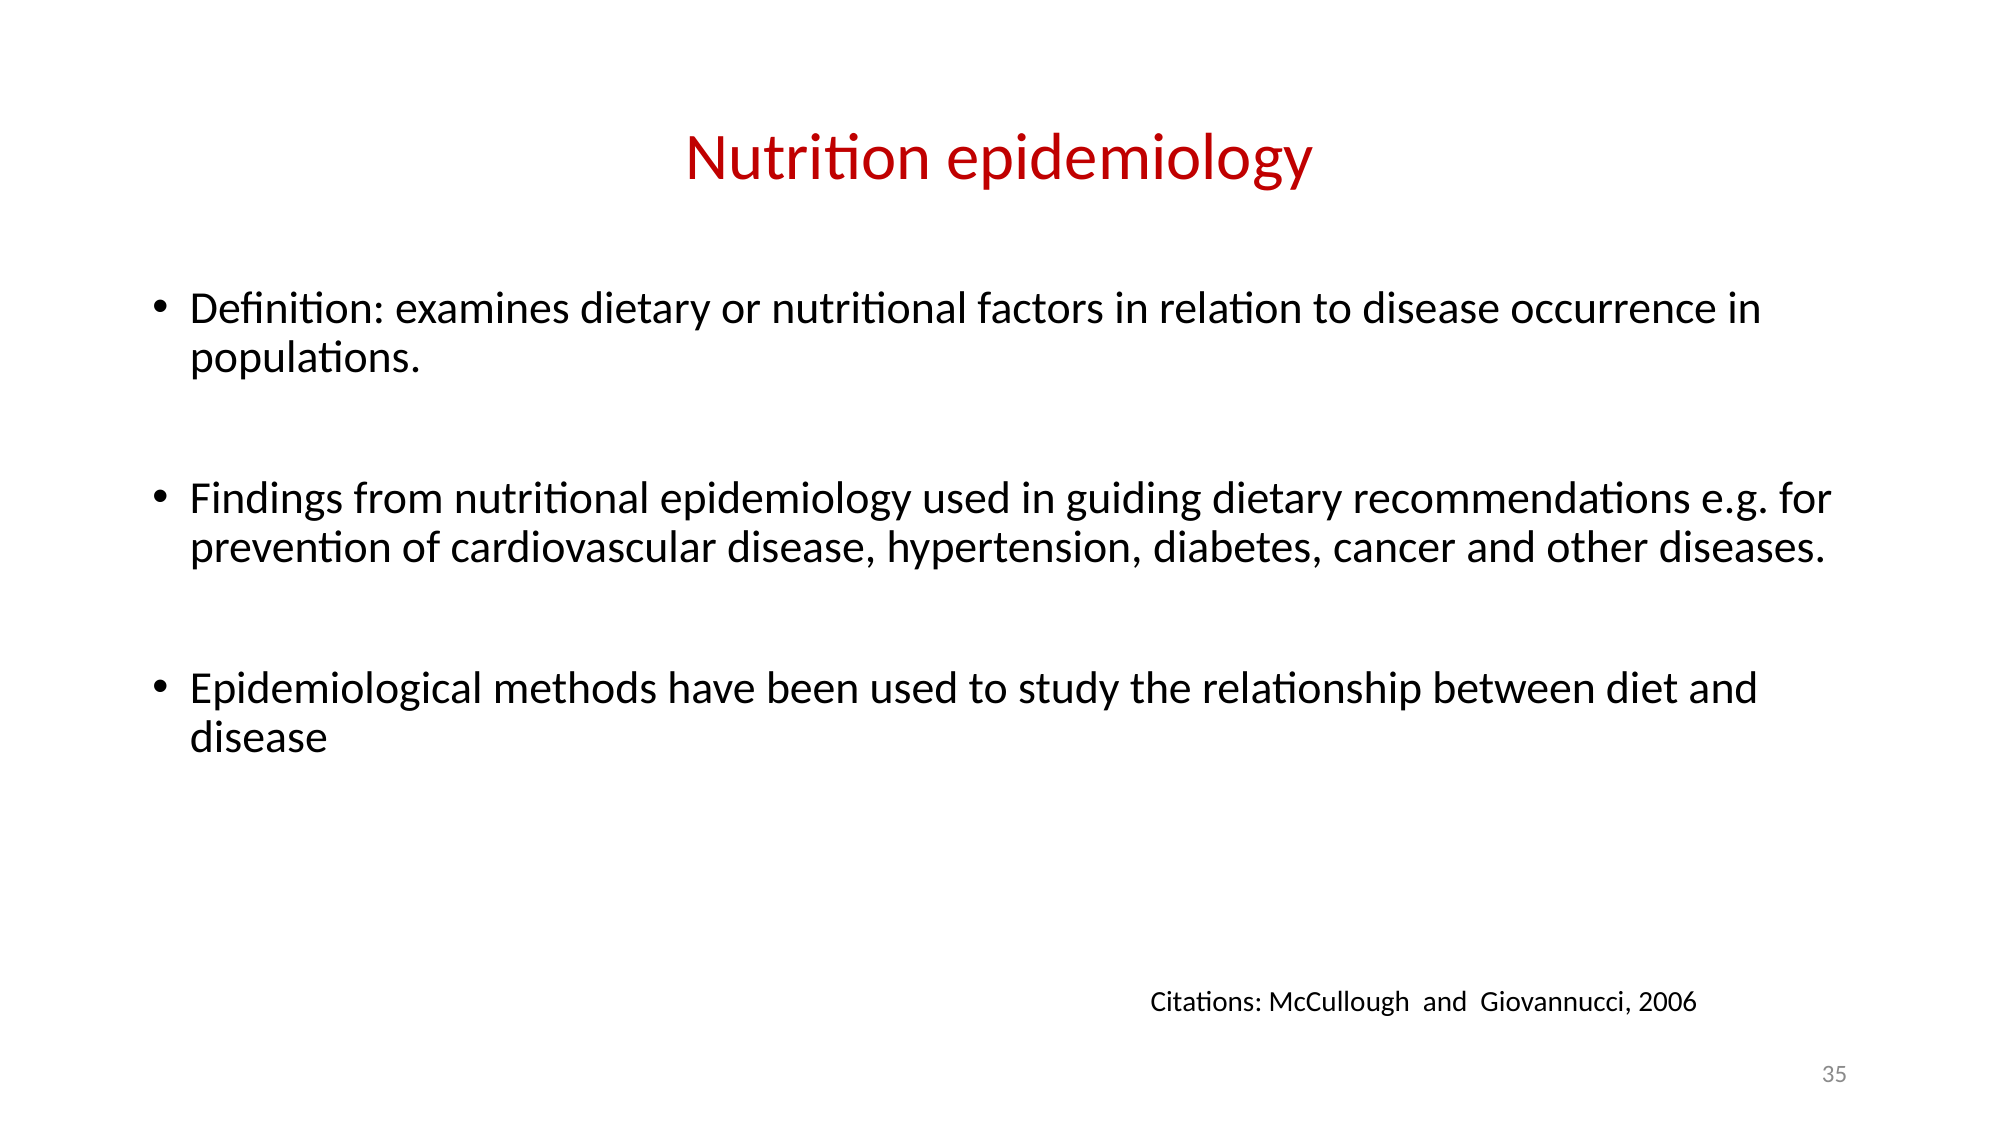

# Nutrition epidemiology
Definition: examines dietary or nutritional factors in relation to disease occurrence in populations.

Findings from nutritional epidemiology used in guiding dietary recommendations e.g. for prevention of cardiovascular disease, hypertension, diabetes, cancer and other diseases.

Epidemiological methods have been used to study the relationship between diet and disease

Citations: McCullough  and  Giovannucci, 2006
35